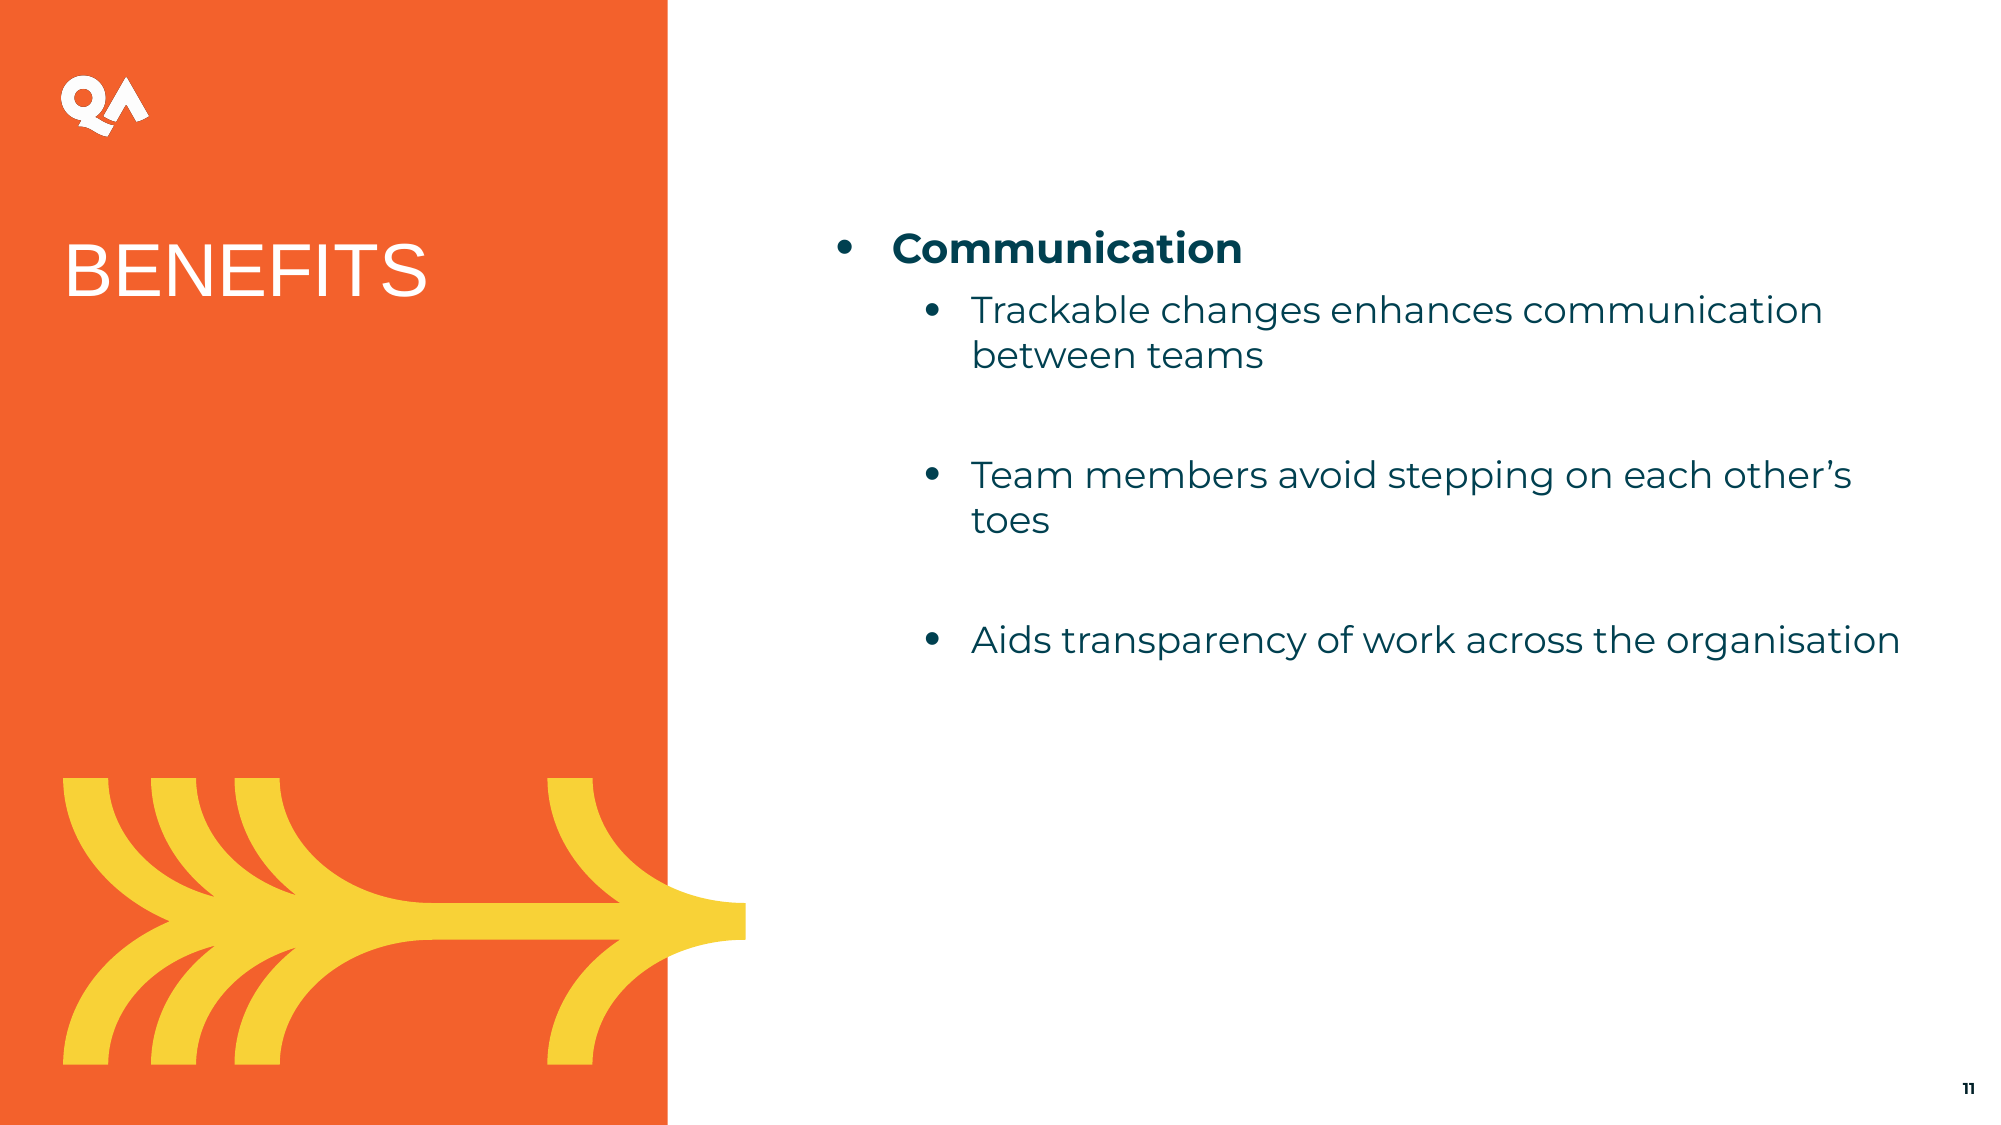

Benefits
Communication

Trackable changes enhances communication between teams

Team members avoid stepping on each other’s toes

Aids transparency of work across the organisation

11